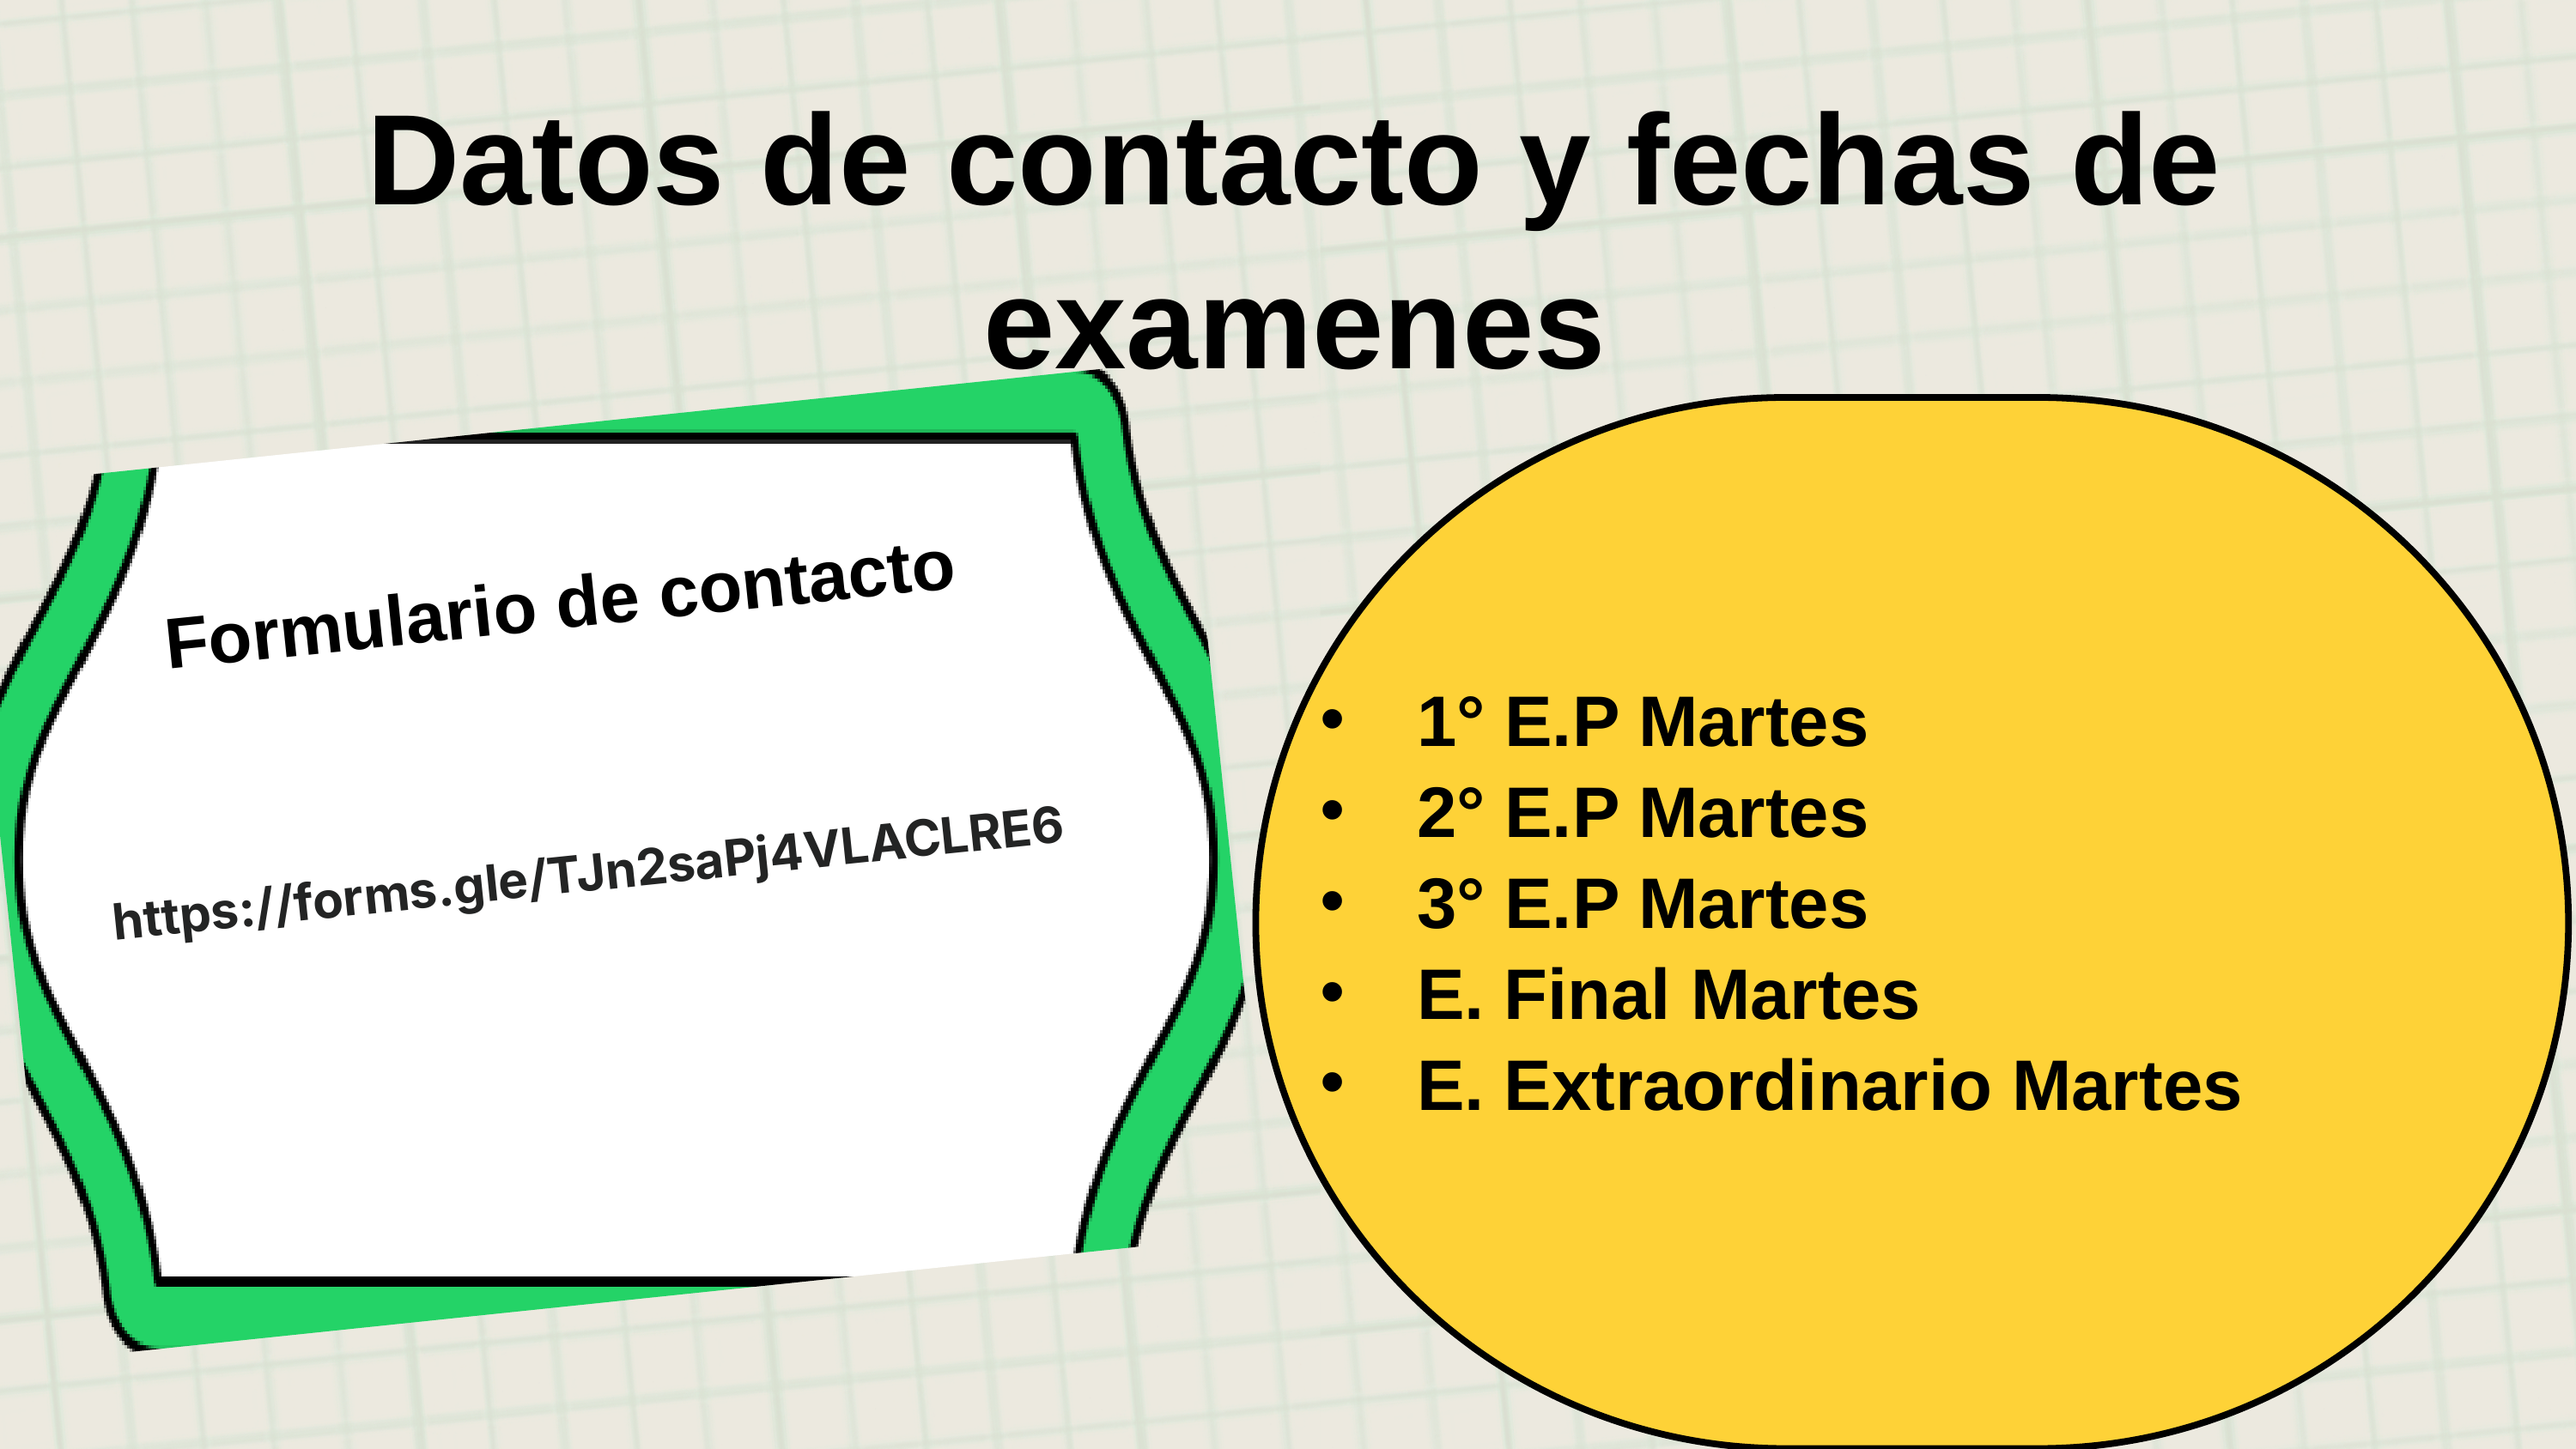

Datos de contacto y fechas de examenes

Formulario de contacto
1° E.P Martes
2° E.P Martes
3° E.P Martes
E. Final Martes
E. Extraordinario Martes

https://forms.gle/TJn2saPj4VLACLRE6